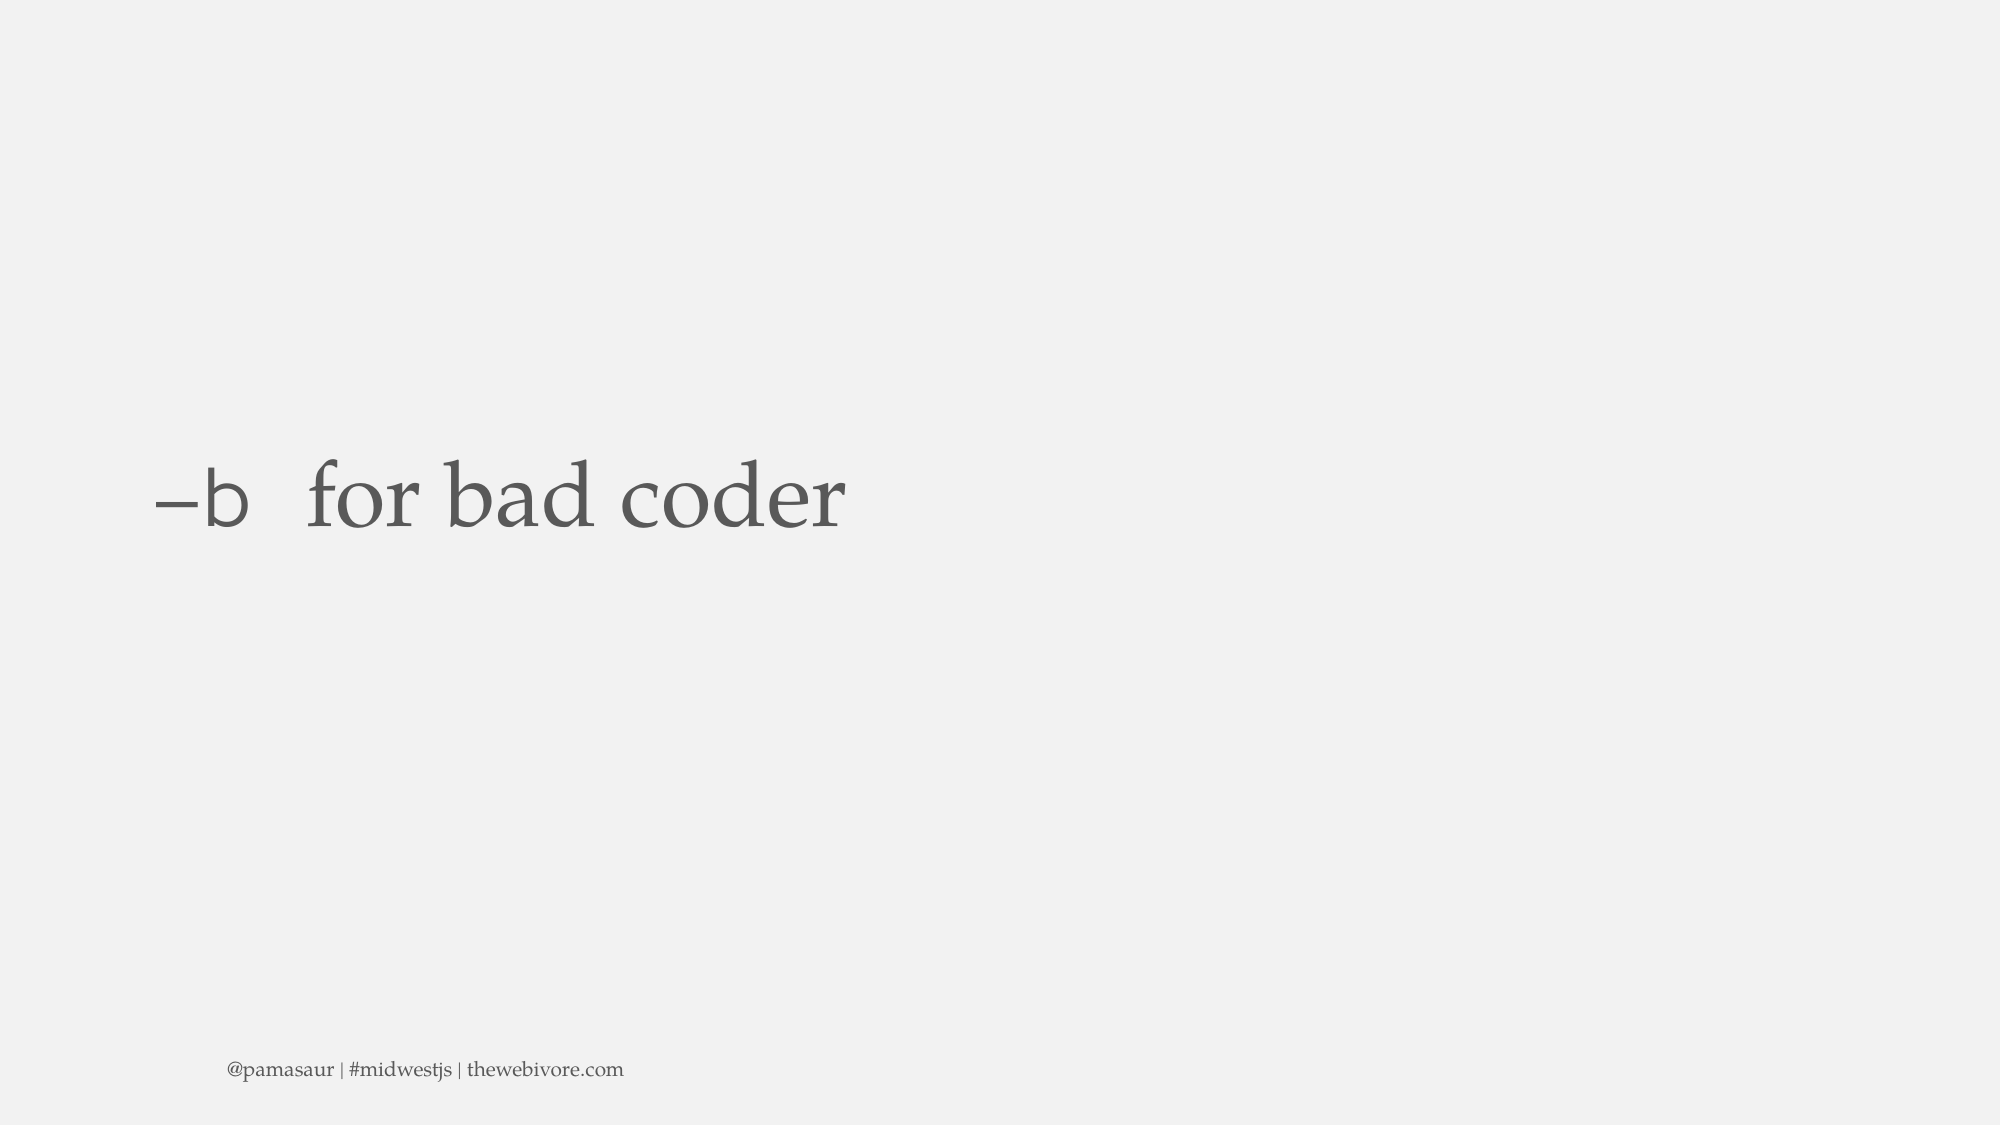

-b for bad coder
@pamasaur | #midwestjs | thewebivore.com